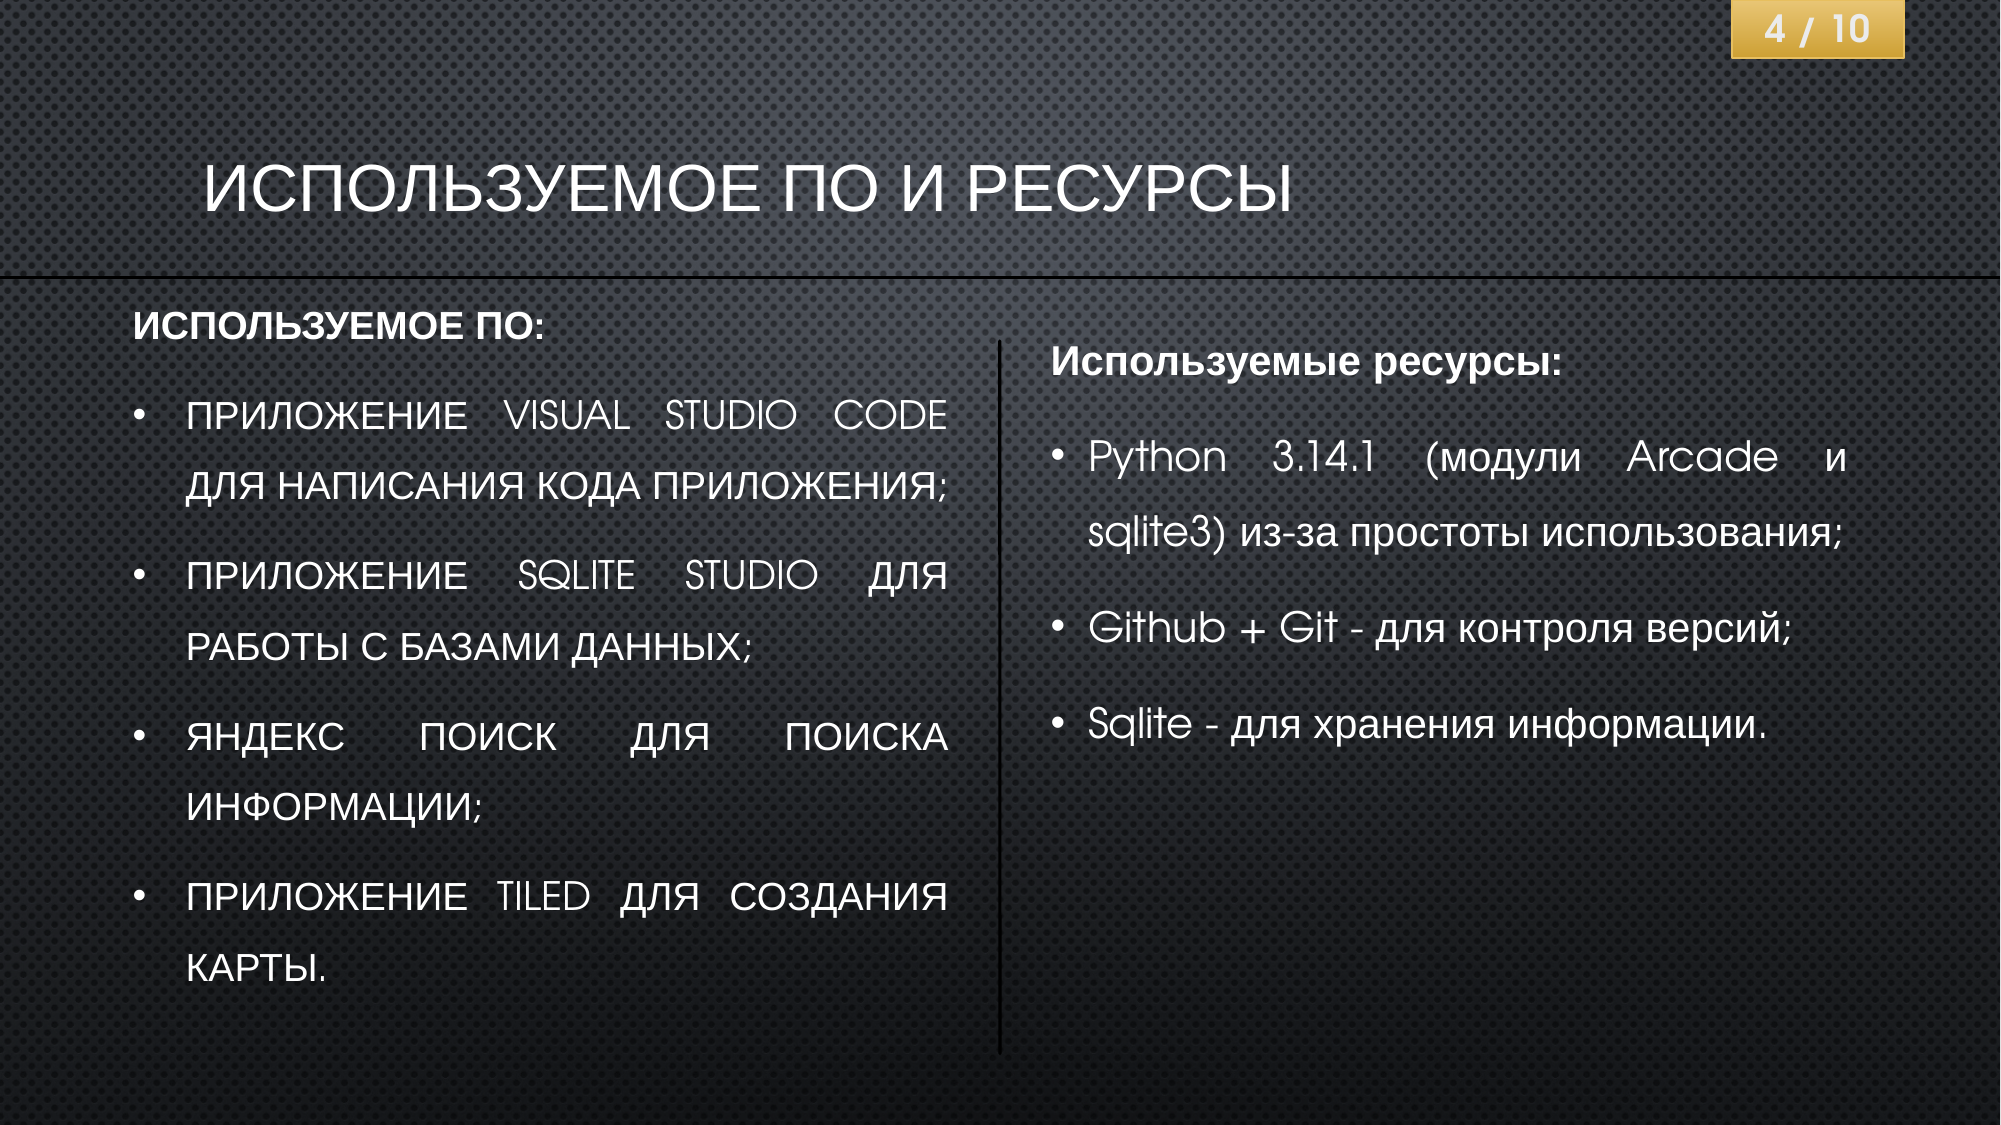

4 / 10
# Используемое ПО и ресурсы
Используемое ПО:
Приложение Visual Studio Code для написания кода приложения;
Приложение SQLite Studio для работы с базами данных;
Яндекс поиск для поиска информации;
Приложение Tiled для создания карты.
Используемые ресурсы:
Python 3.14.1 (модули Arcade и sqlite3) из-за простоты использования;
Github + Git - для контроля версий;
Sqlite - для хранения информации.